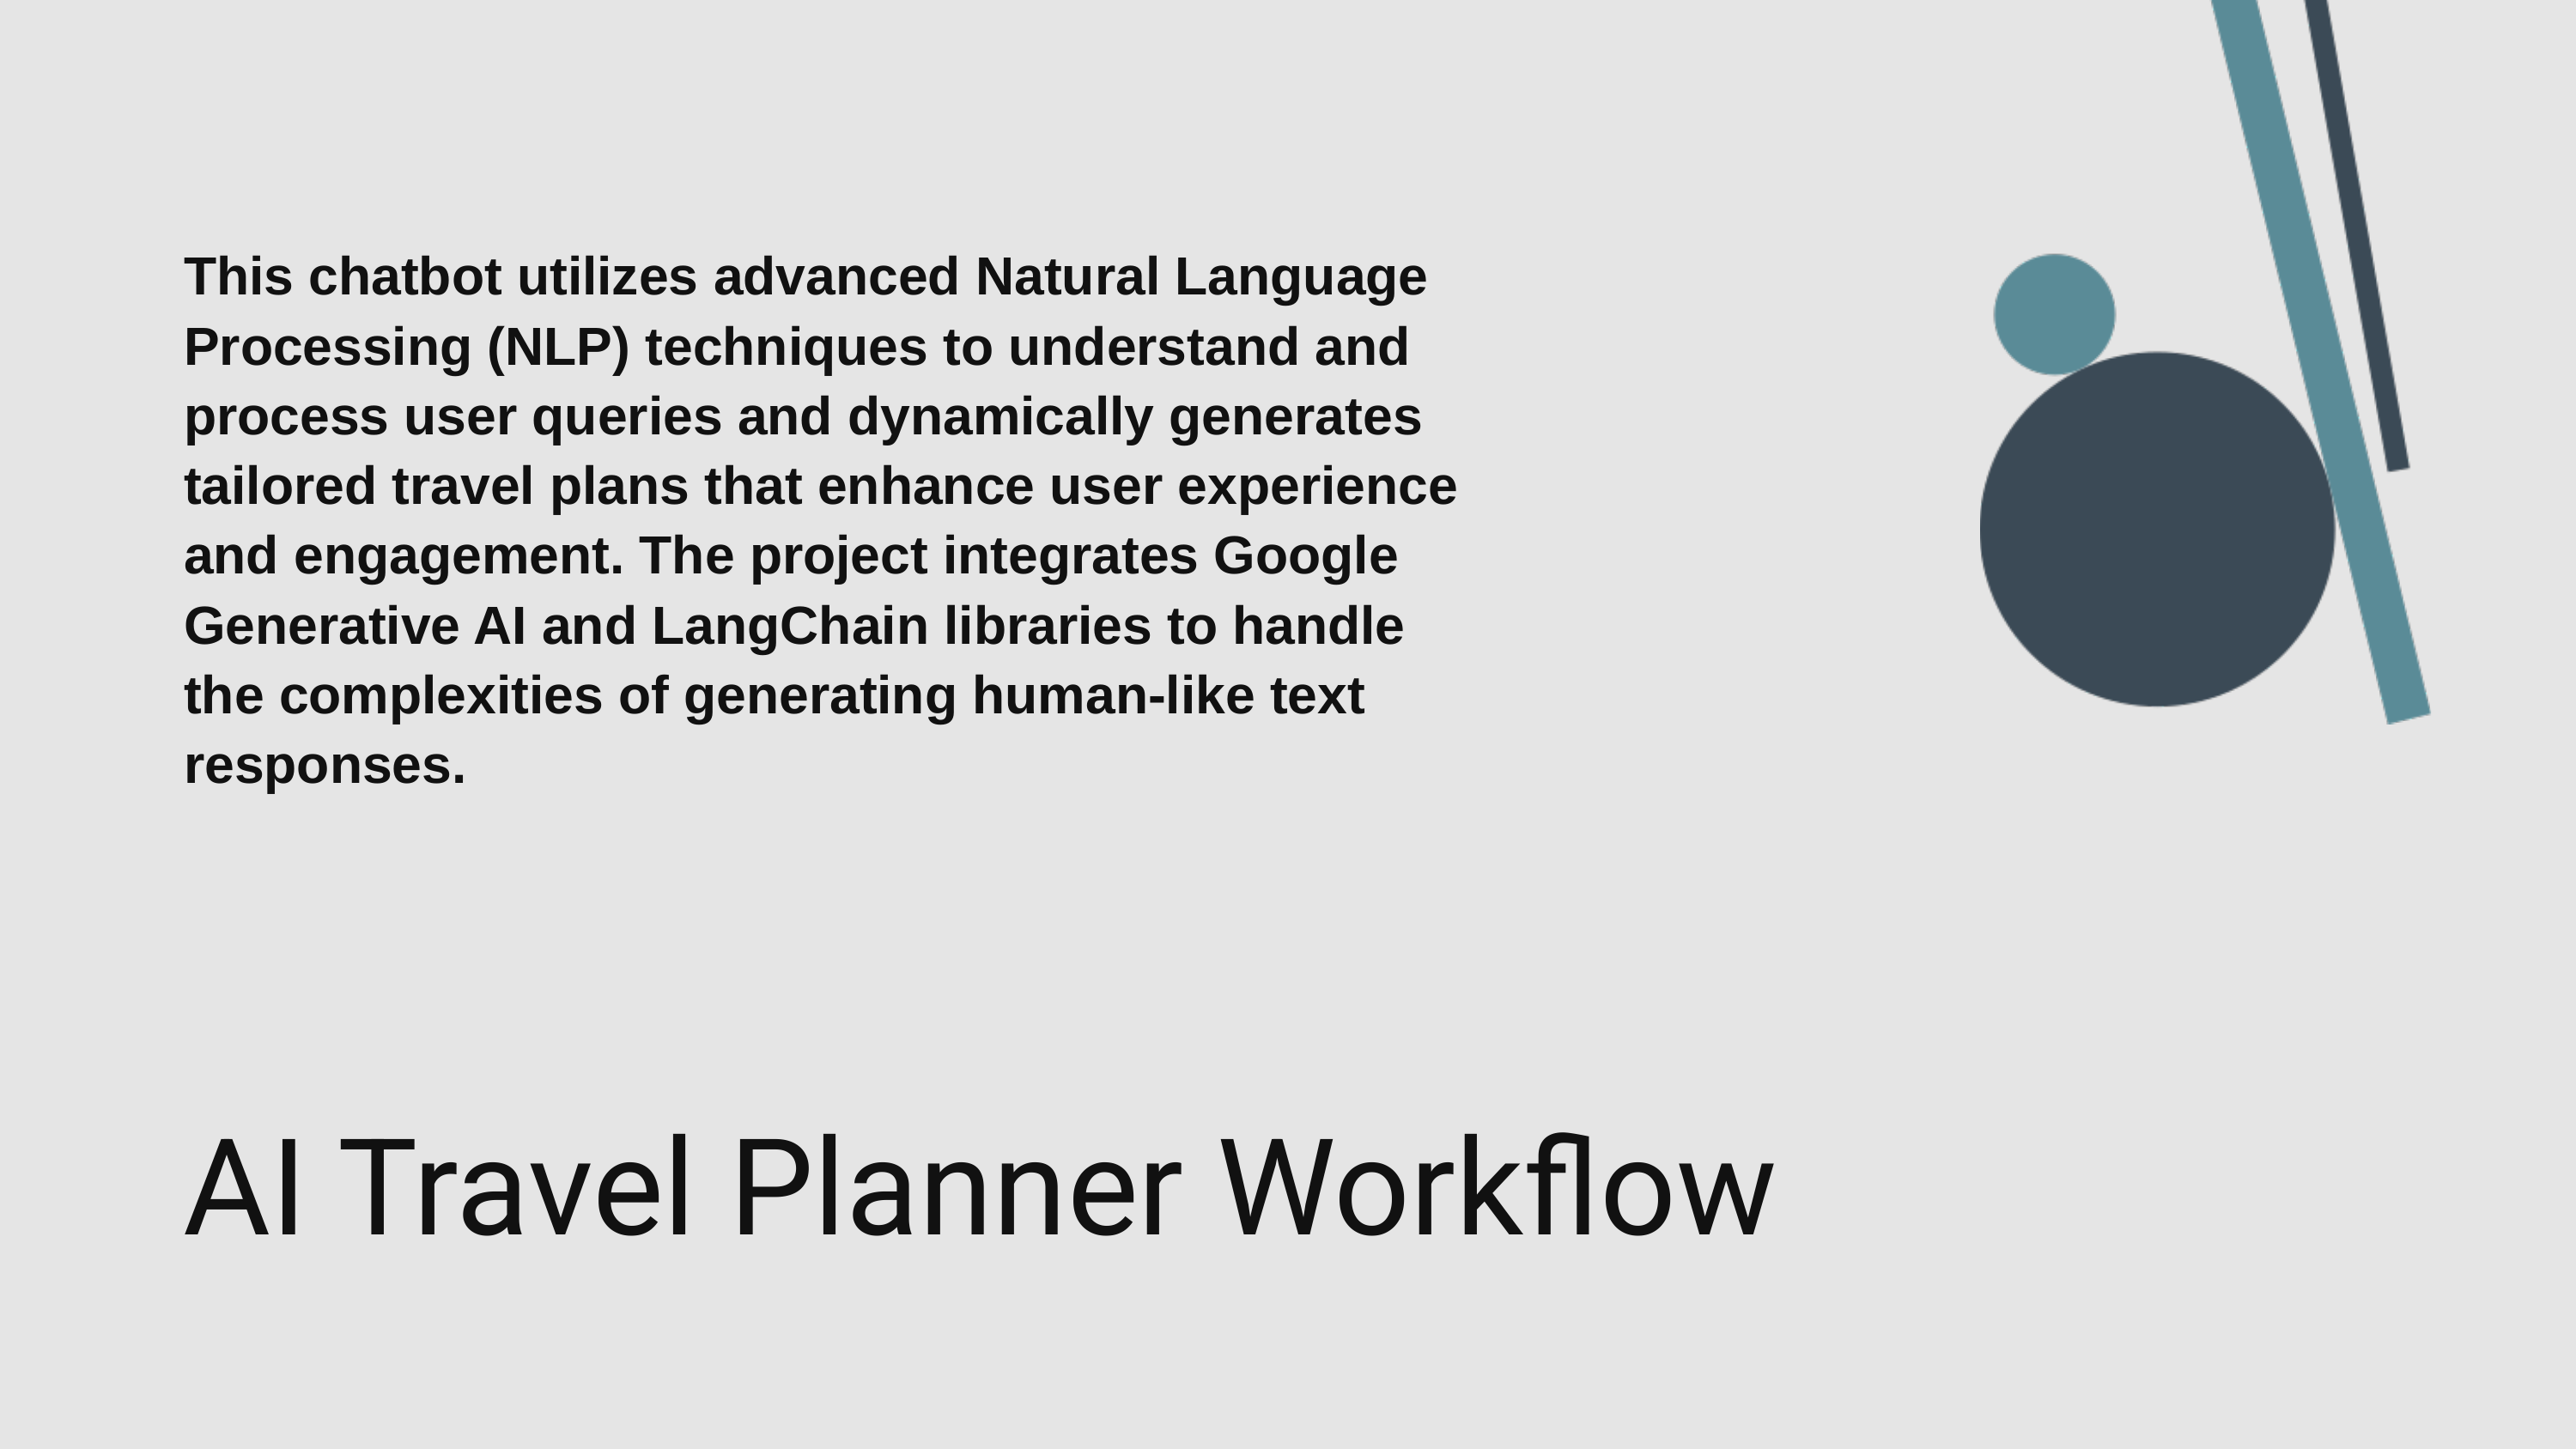

This chatbot utilizes advanced Natural Language Processing (NLP) techniques to understand and process user queries and dynamically generates tailored travel plans that enhance user experience and engagement. The project integrates Google Generative AI and LangChain libraries to handle the complexities of generating human-like text responses.

AI Travel Planner Workflow